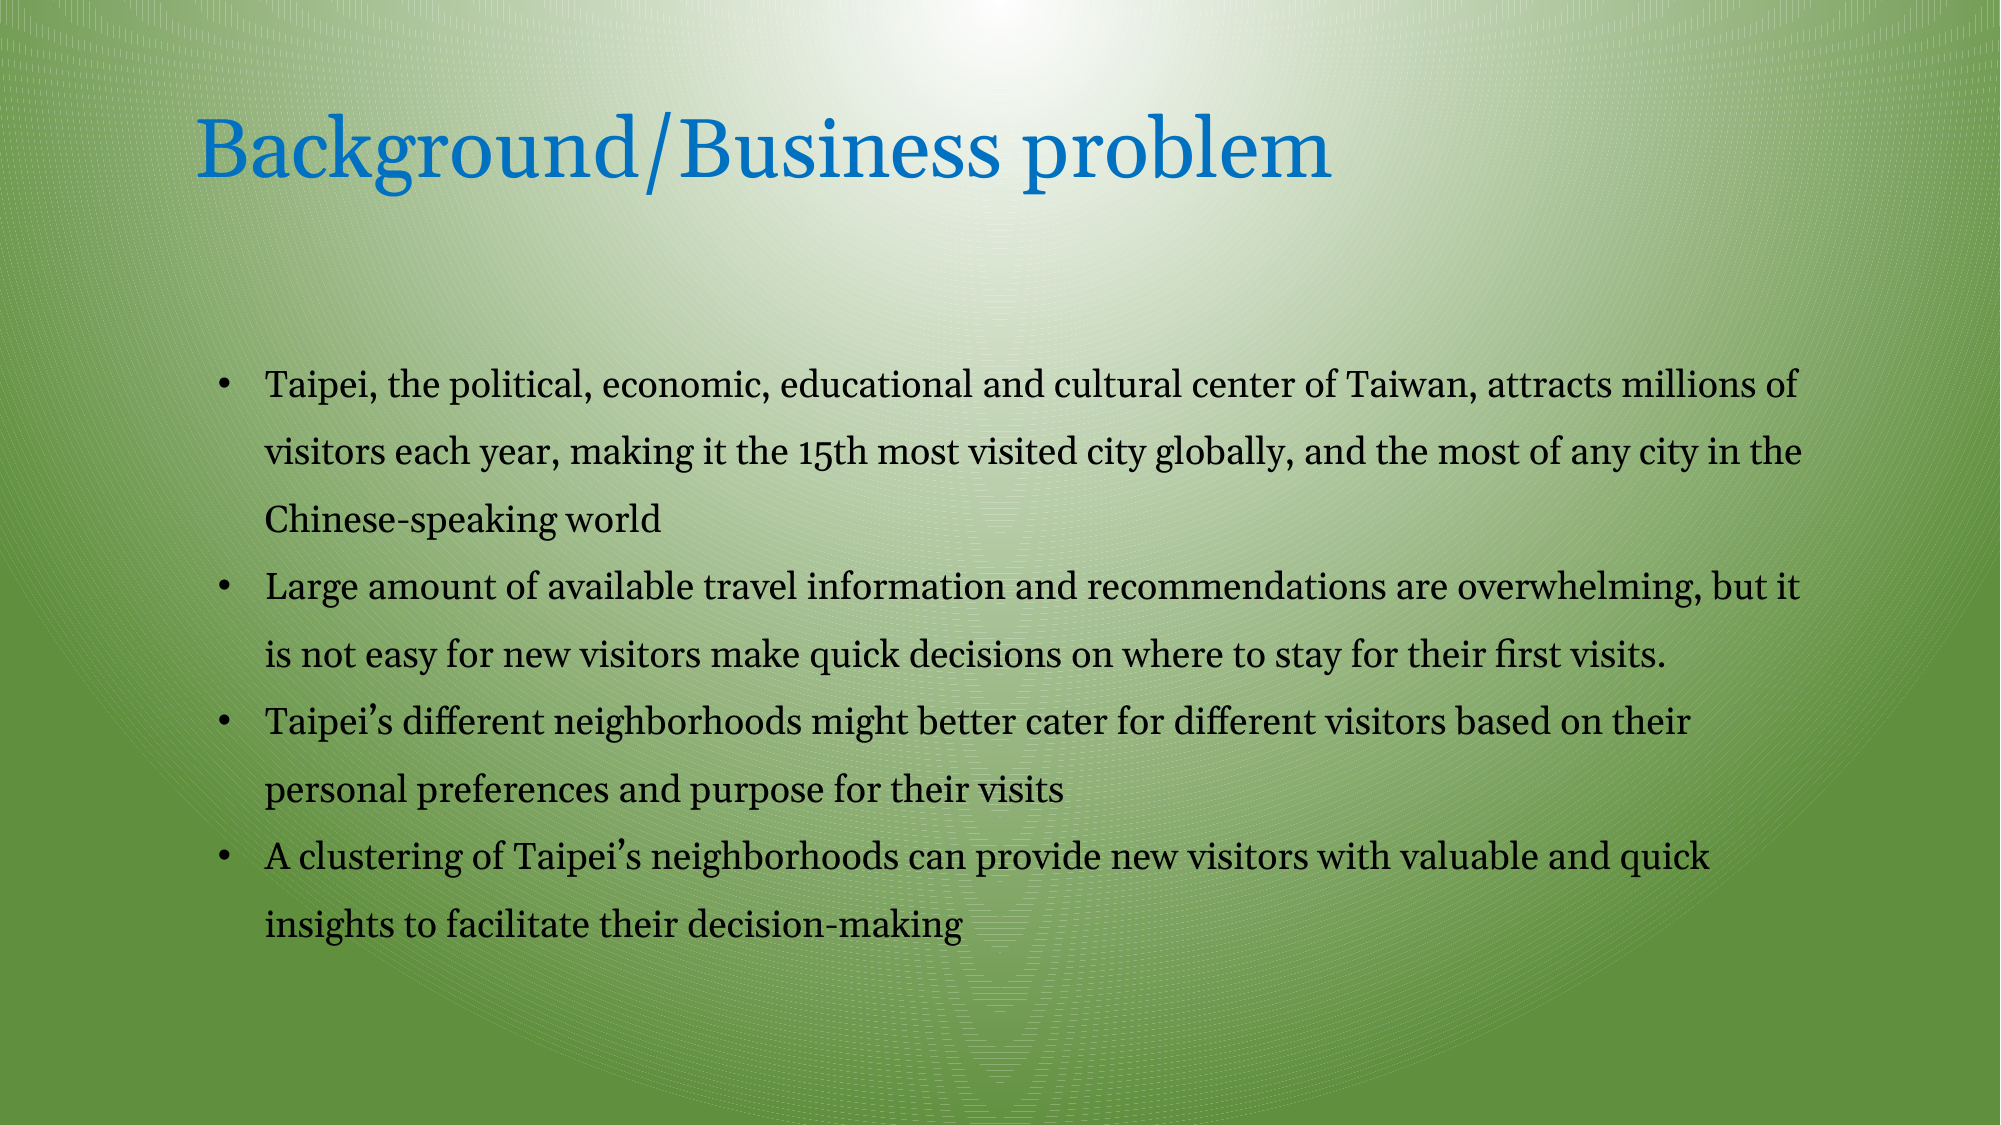

# Background/Business problem
Taipei, the political, economic, educational and cultural center of Taiwan, attracts millions of visitors each year, making it the 15th most visited city globally, and the most of any city in the Chinese-speaking world
Large amount of available travel information and recommendations are overwhelming, but it is not easy for new visitors make quick decisions on where to stay for their first visits.
Taipei’s different neighborhoods might better cater for different visitors based on their personal preferences and purpose for their visits
A clustering of Taipei’s neighborhoods can provide new visitors with valuable and quick insights to facilitate their decision-making